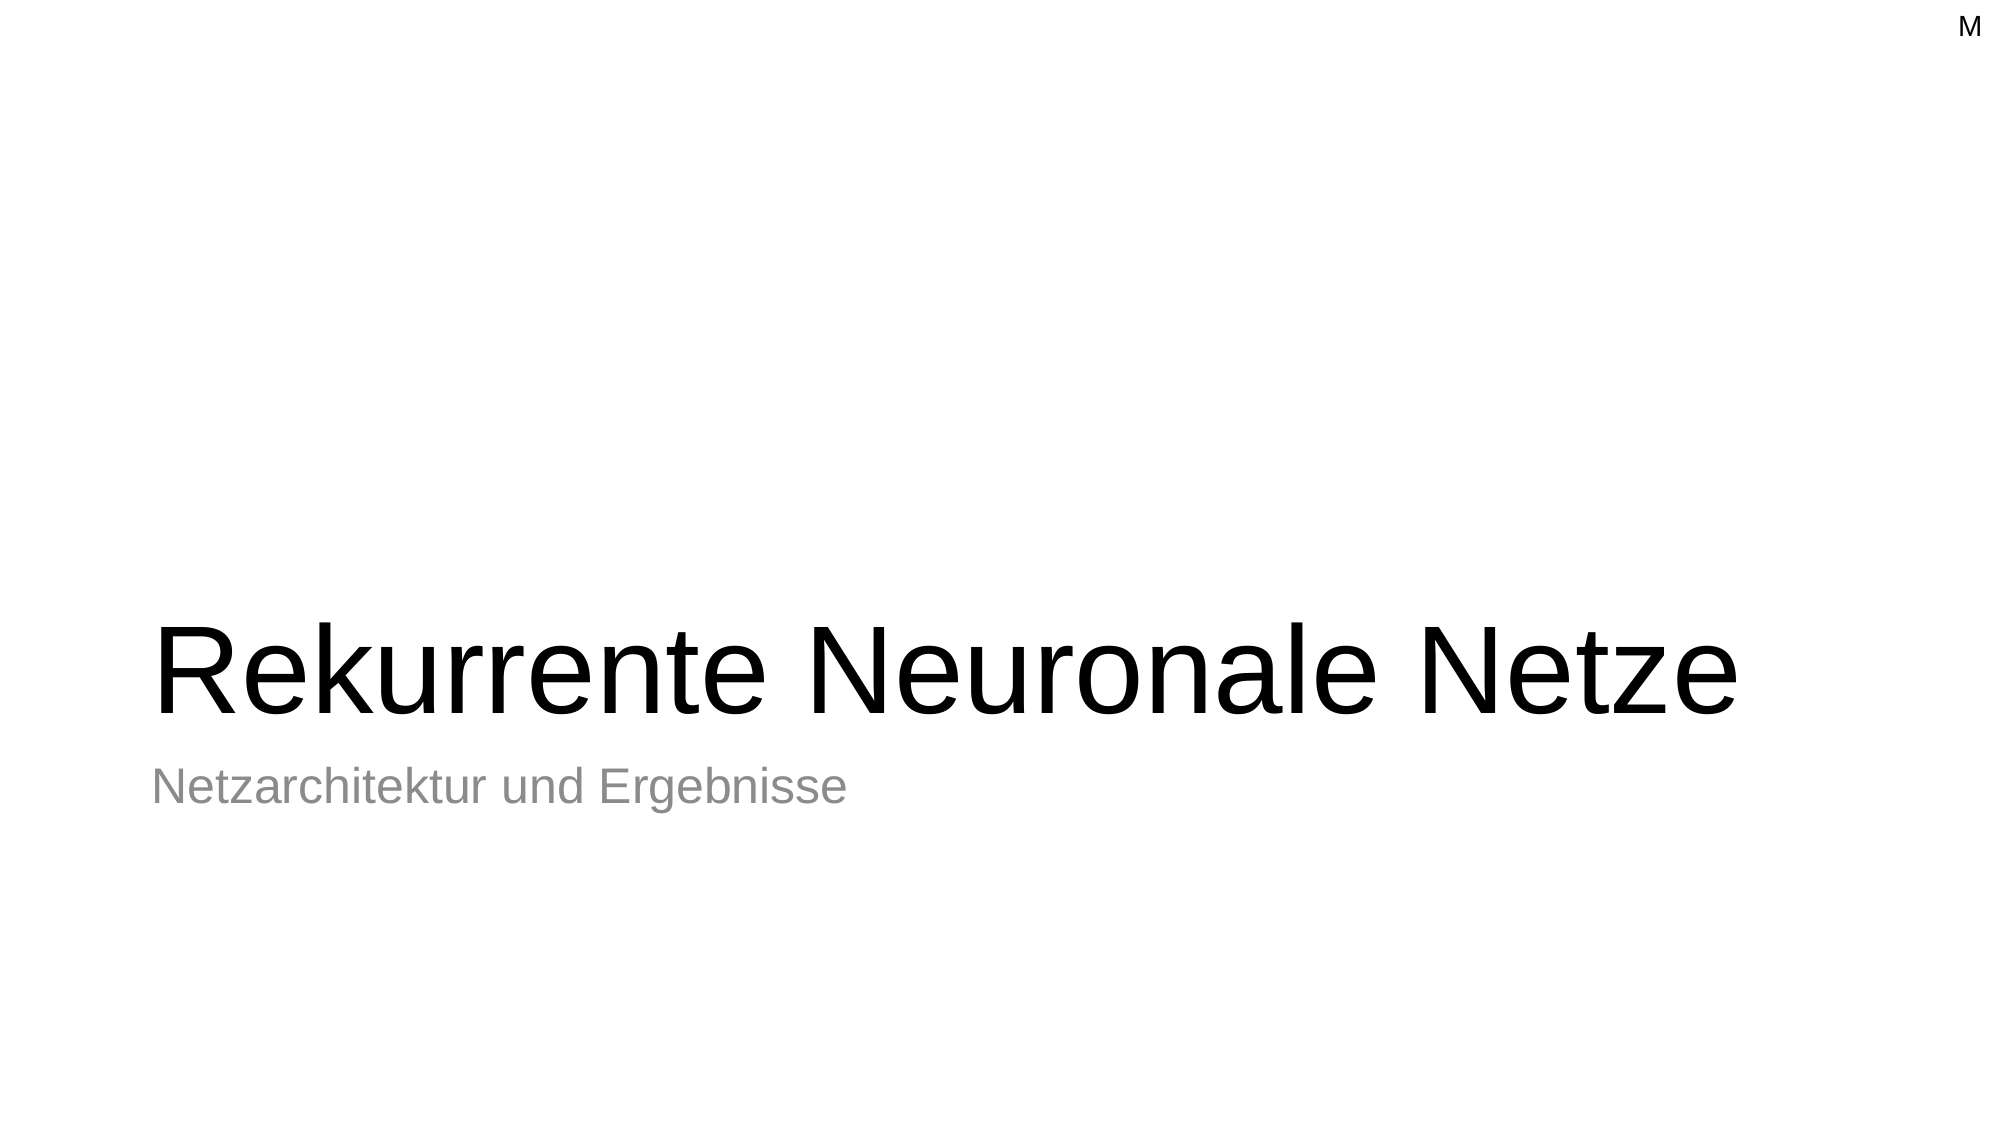

M
# Rekurrente Neuronale Netze
Netzarchitektur und Ergebnisse